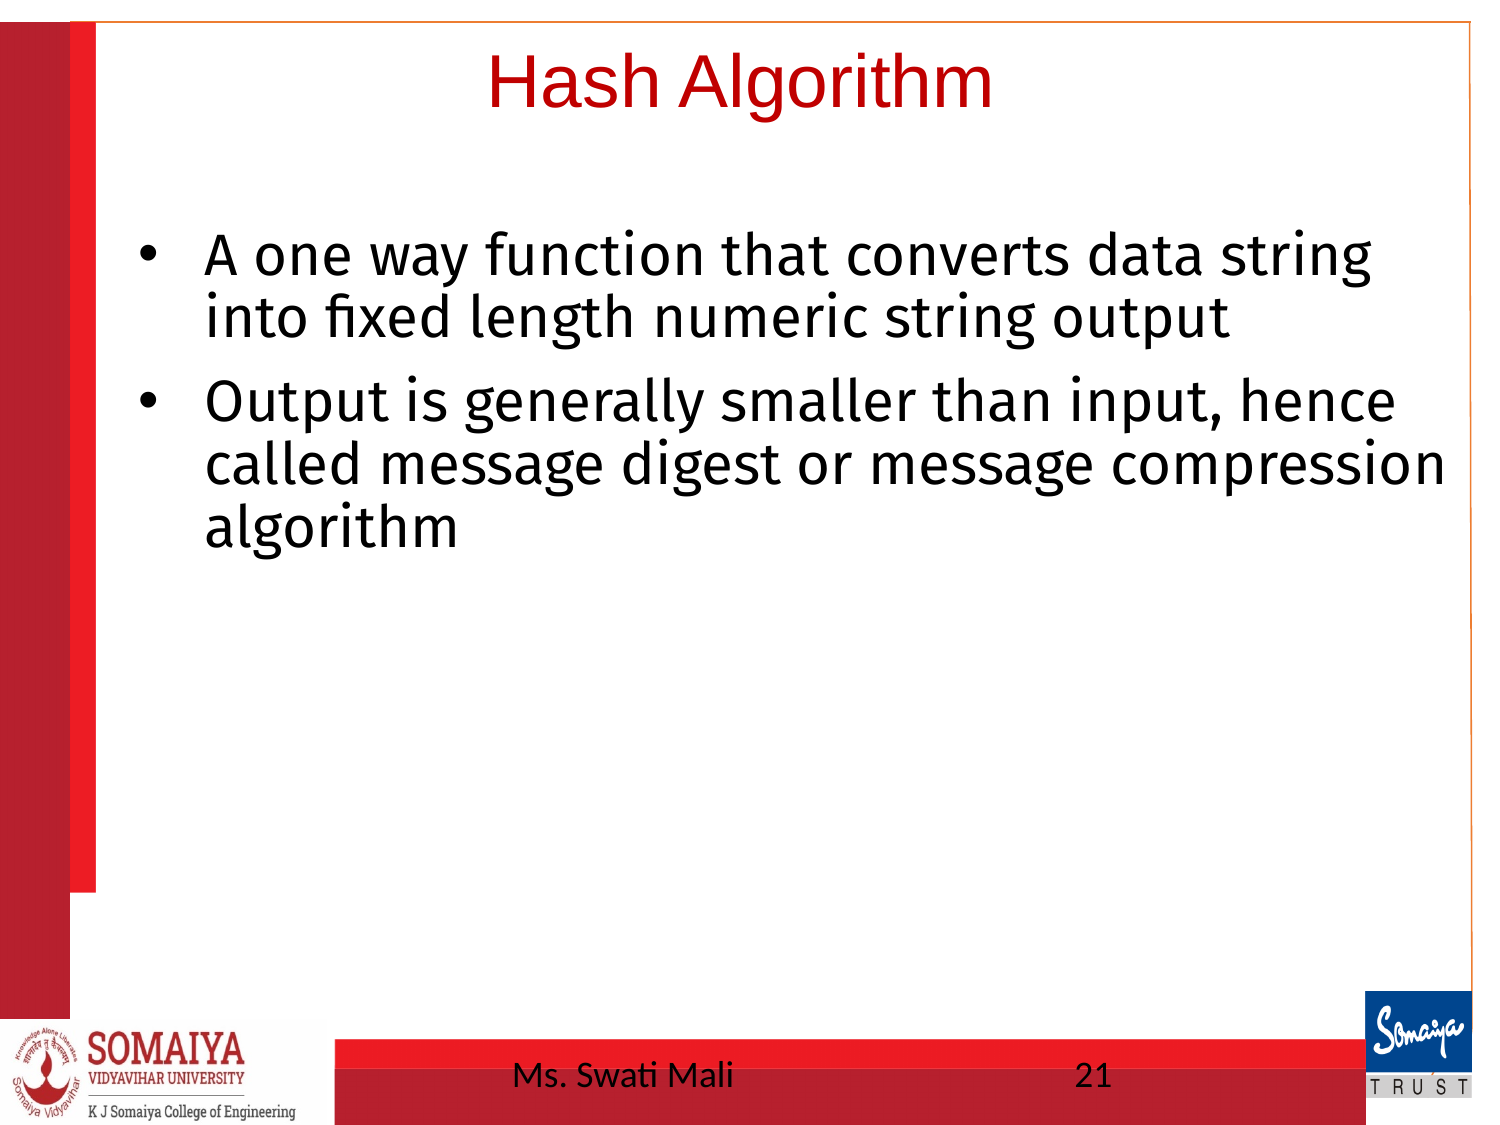

# Hash Algorithm
A one way function that converts data string into fixed length numeric string output
Output is generally smaller than input, hence called message digest or message compression algorithm

Ms. Swati Mali
21